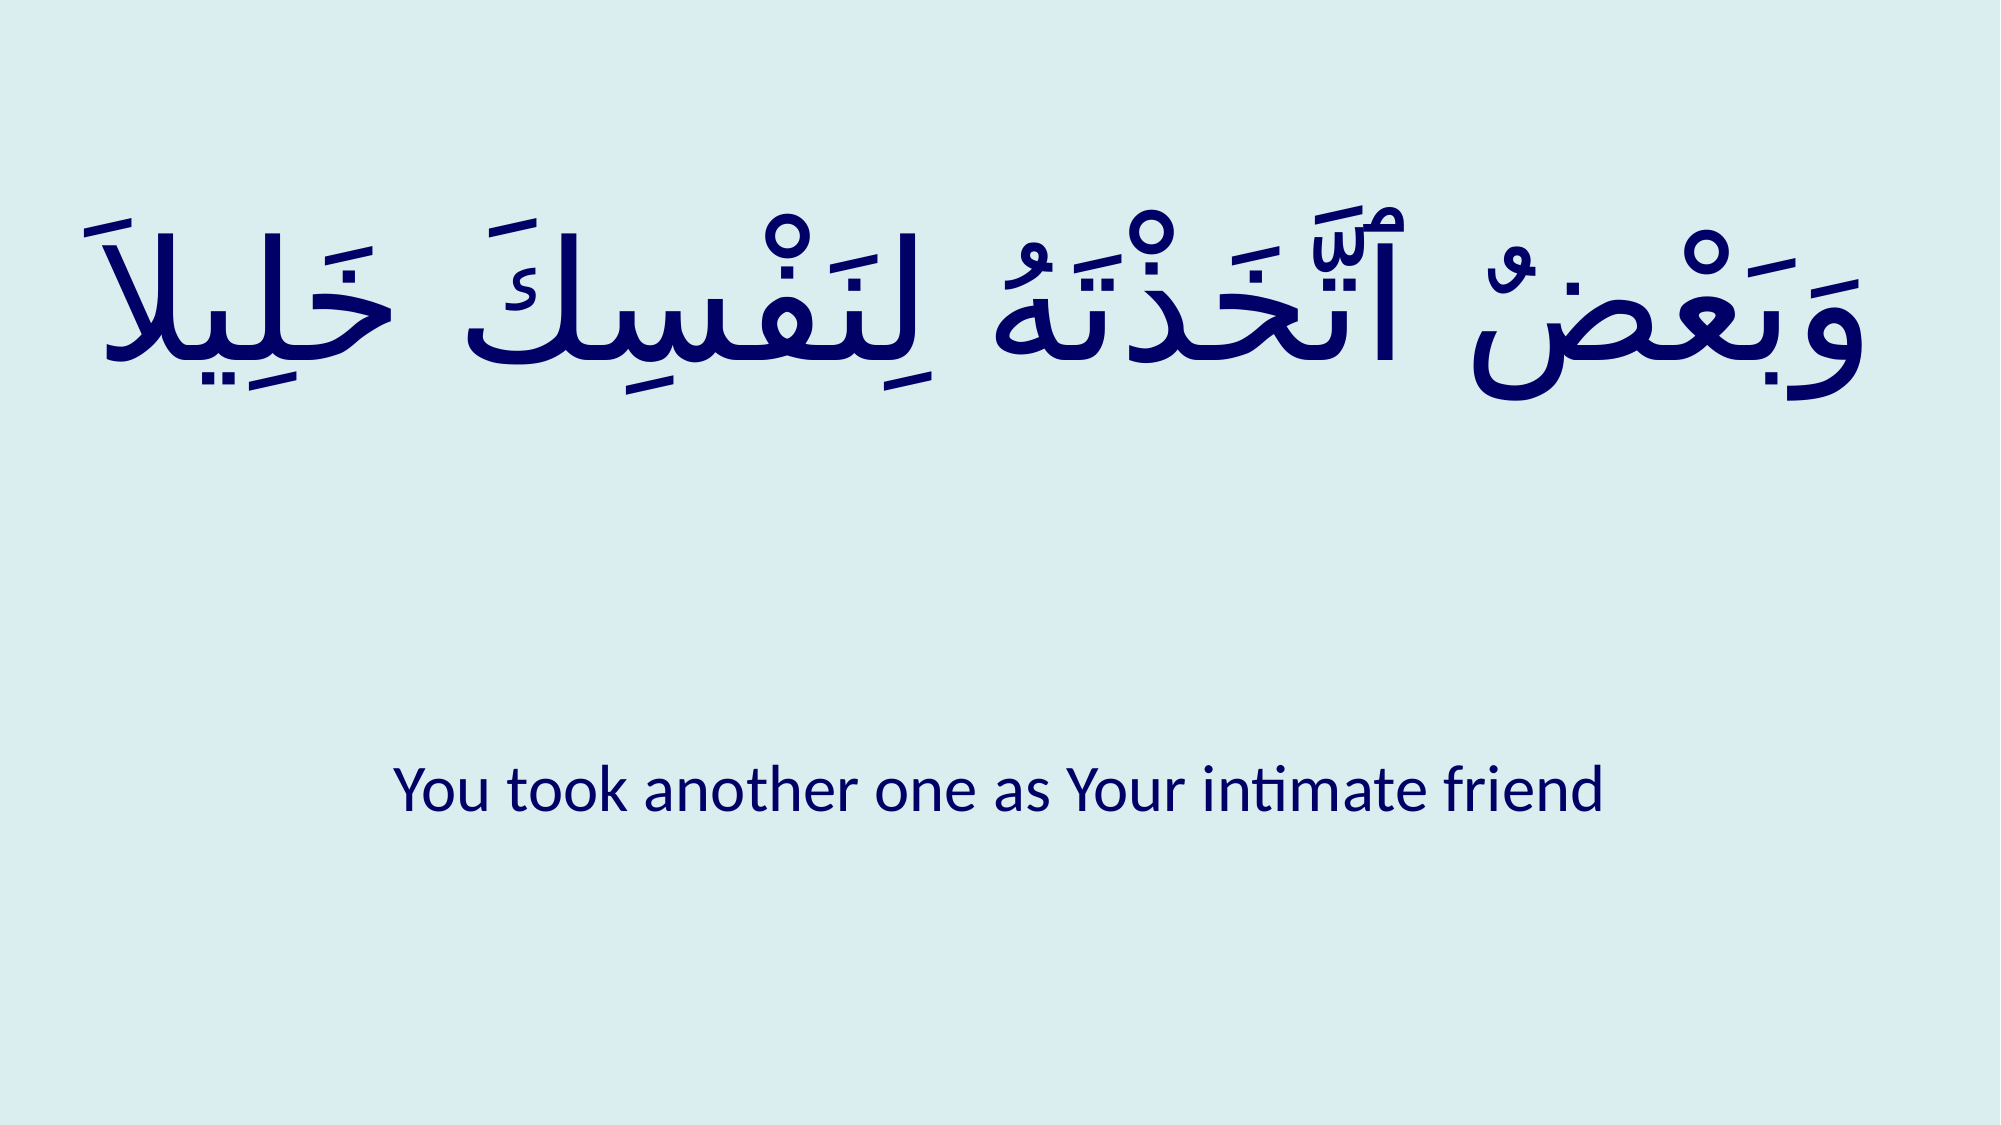

# وَبَعْضٌ ٱتَّخَذْتَهُ لِنَفْسِكَ خَلِيلاَ
You took another one as Your intimate friend